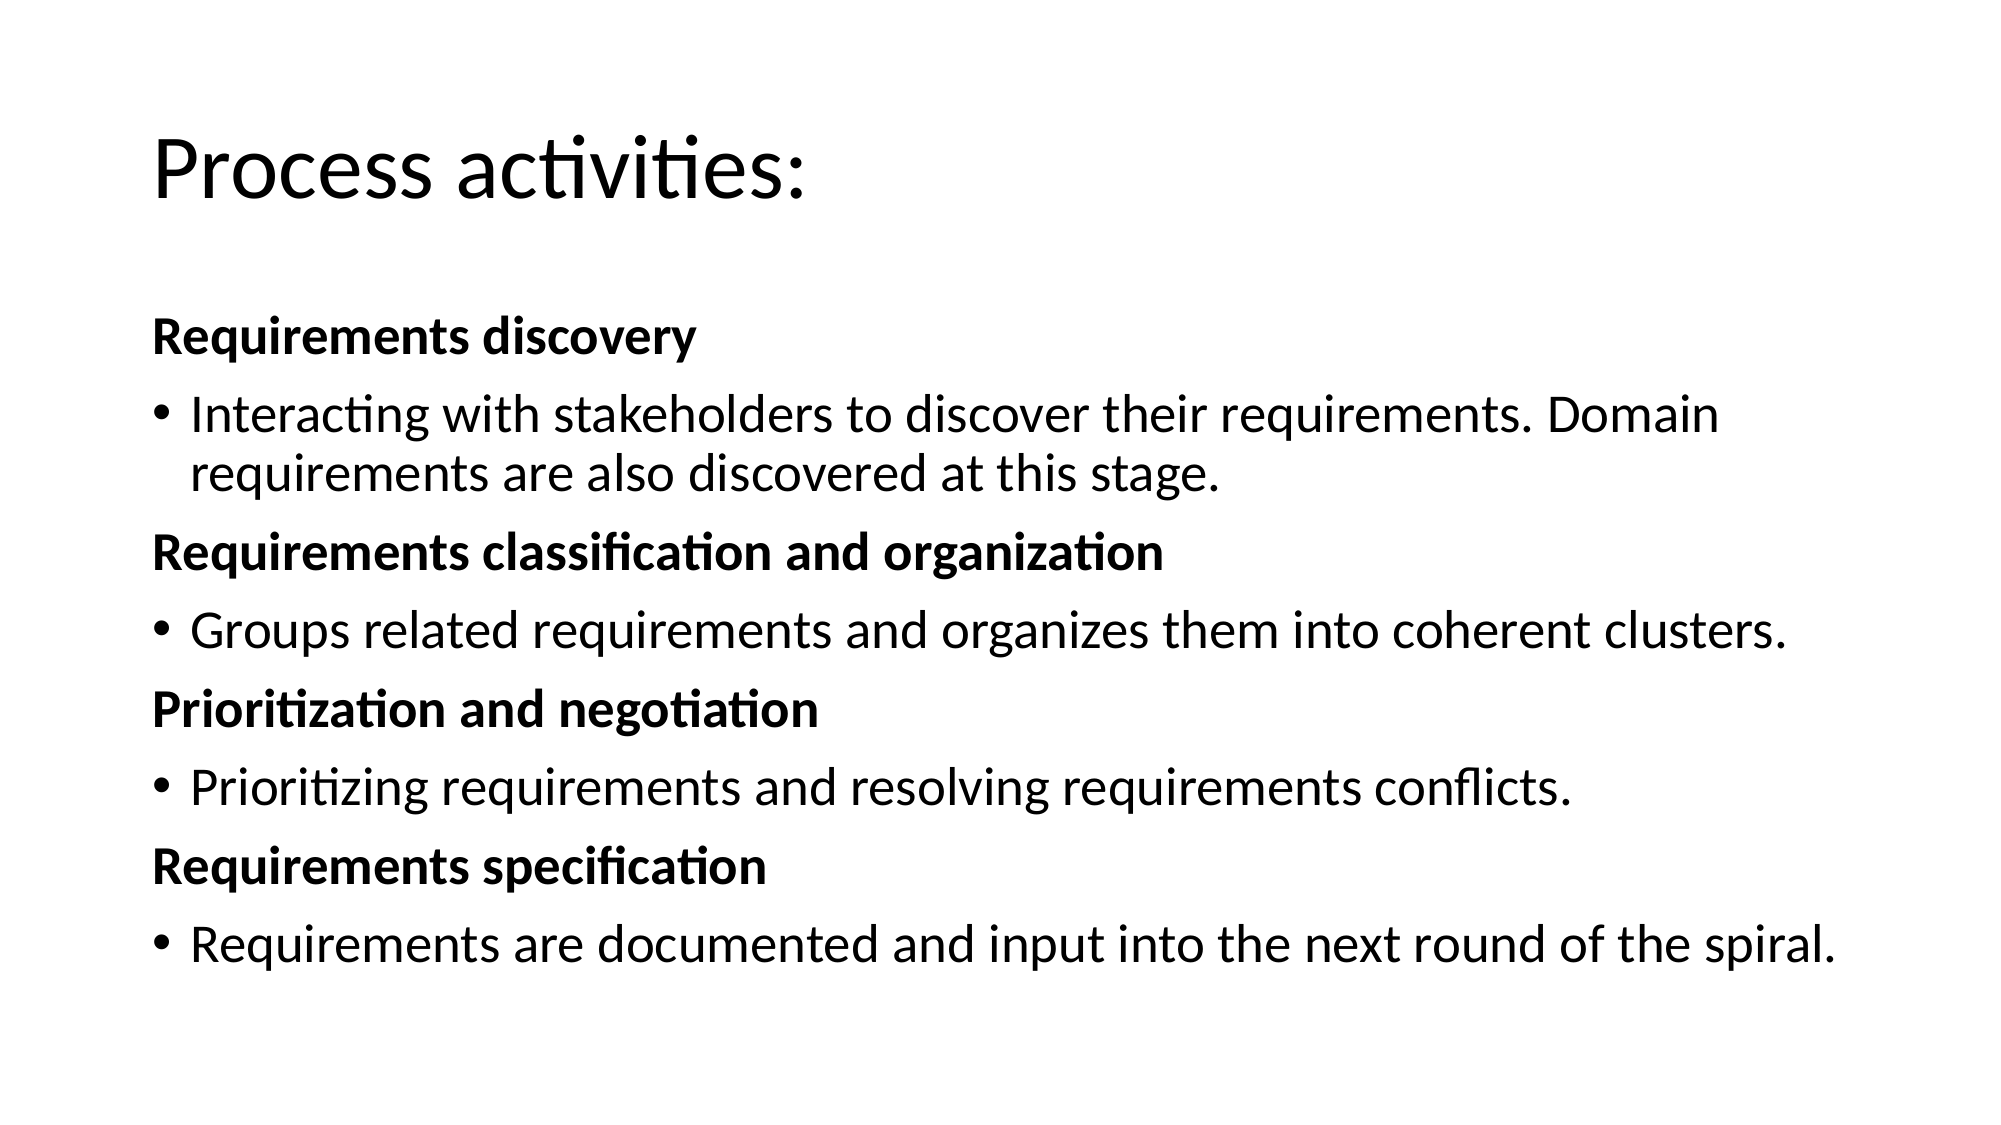

# Process activities:
Requirements discovery
Interacting with stakeholders to discover their requirements. Domain requirements are also discovered at this stage.
Requirements classification and organization
Groups related requirements and organizes them into coherent clusters.
Prioritization and negotiation
Prioritizing requirements and resolving requirements conflicts.
Requirements specification
Requirements are documented and input into the next round of the spiral.